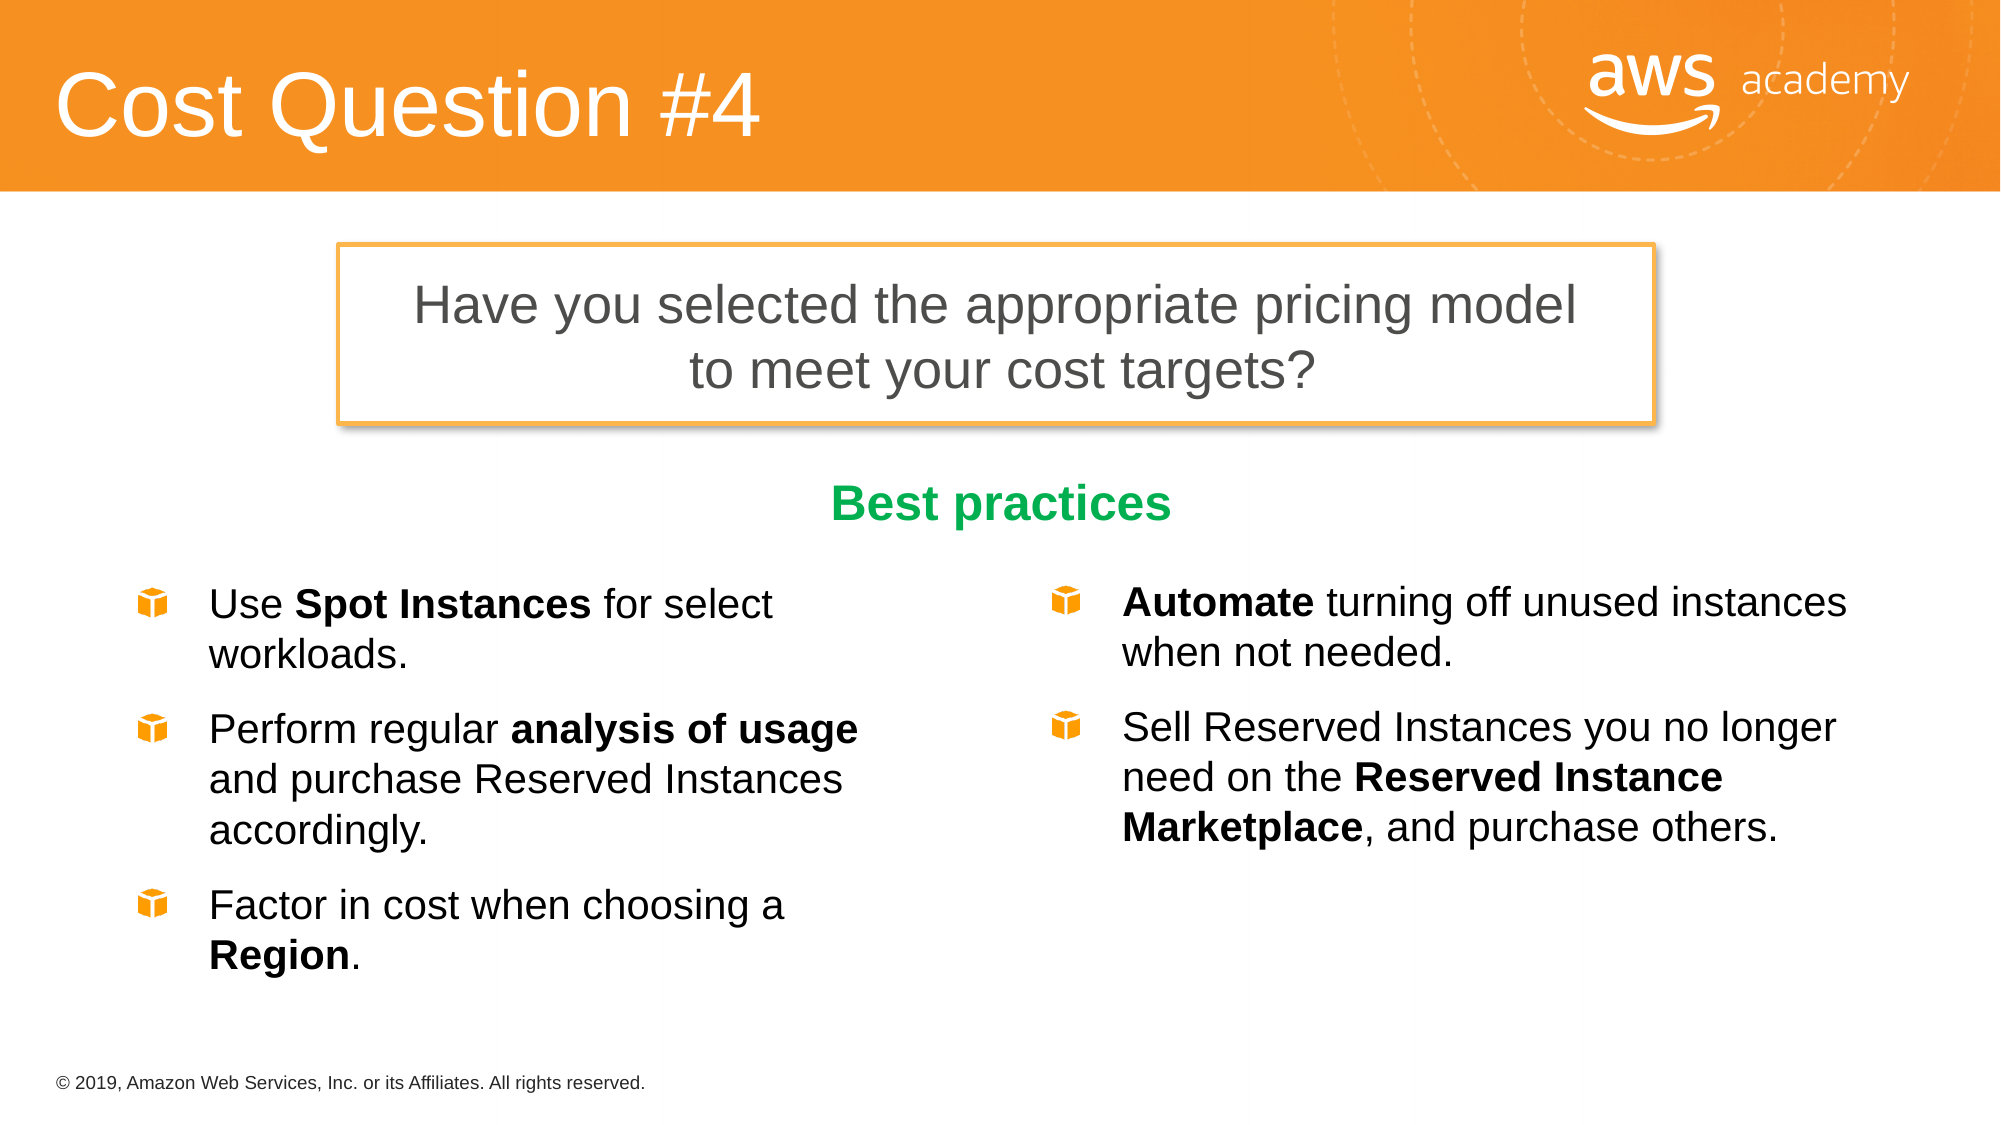

# Cost Question #4
Have you selected the appropriate pricing model
 to meet your cost targets?
Best practices
Use Spot Instances for select workloads.
Perform regular analysis of usage and purchase Reserved Instances accordingly.
Factor in cost when choosing a Region.
Automate turning off unused instances when not needed.
Sell Reserved Instances you no longer need on the Reserved Instance Marketplace, and purchase others.